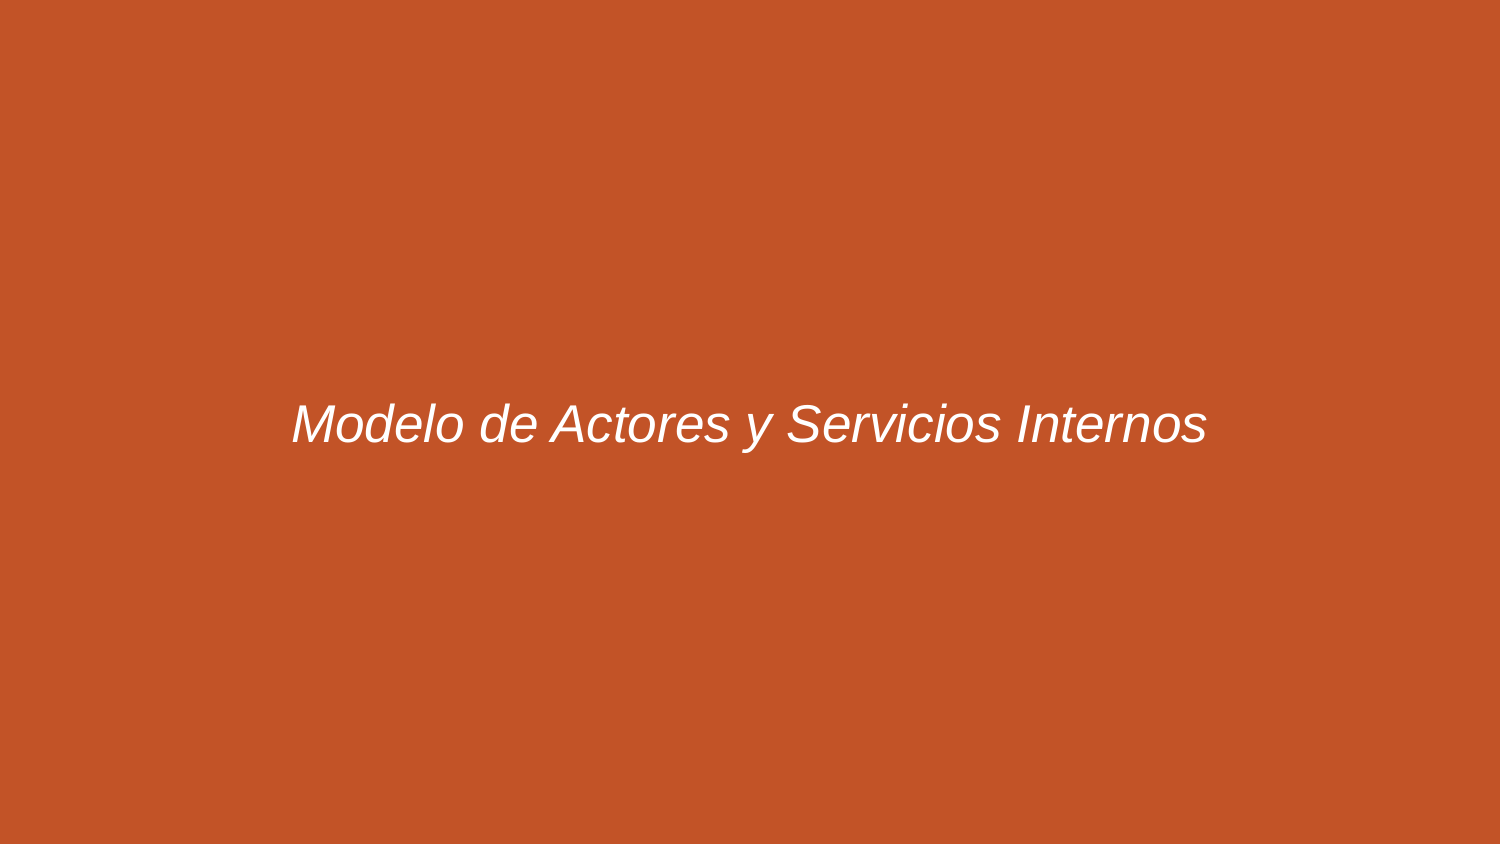

# Modelo de Actores y Servicios Internos